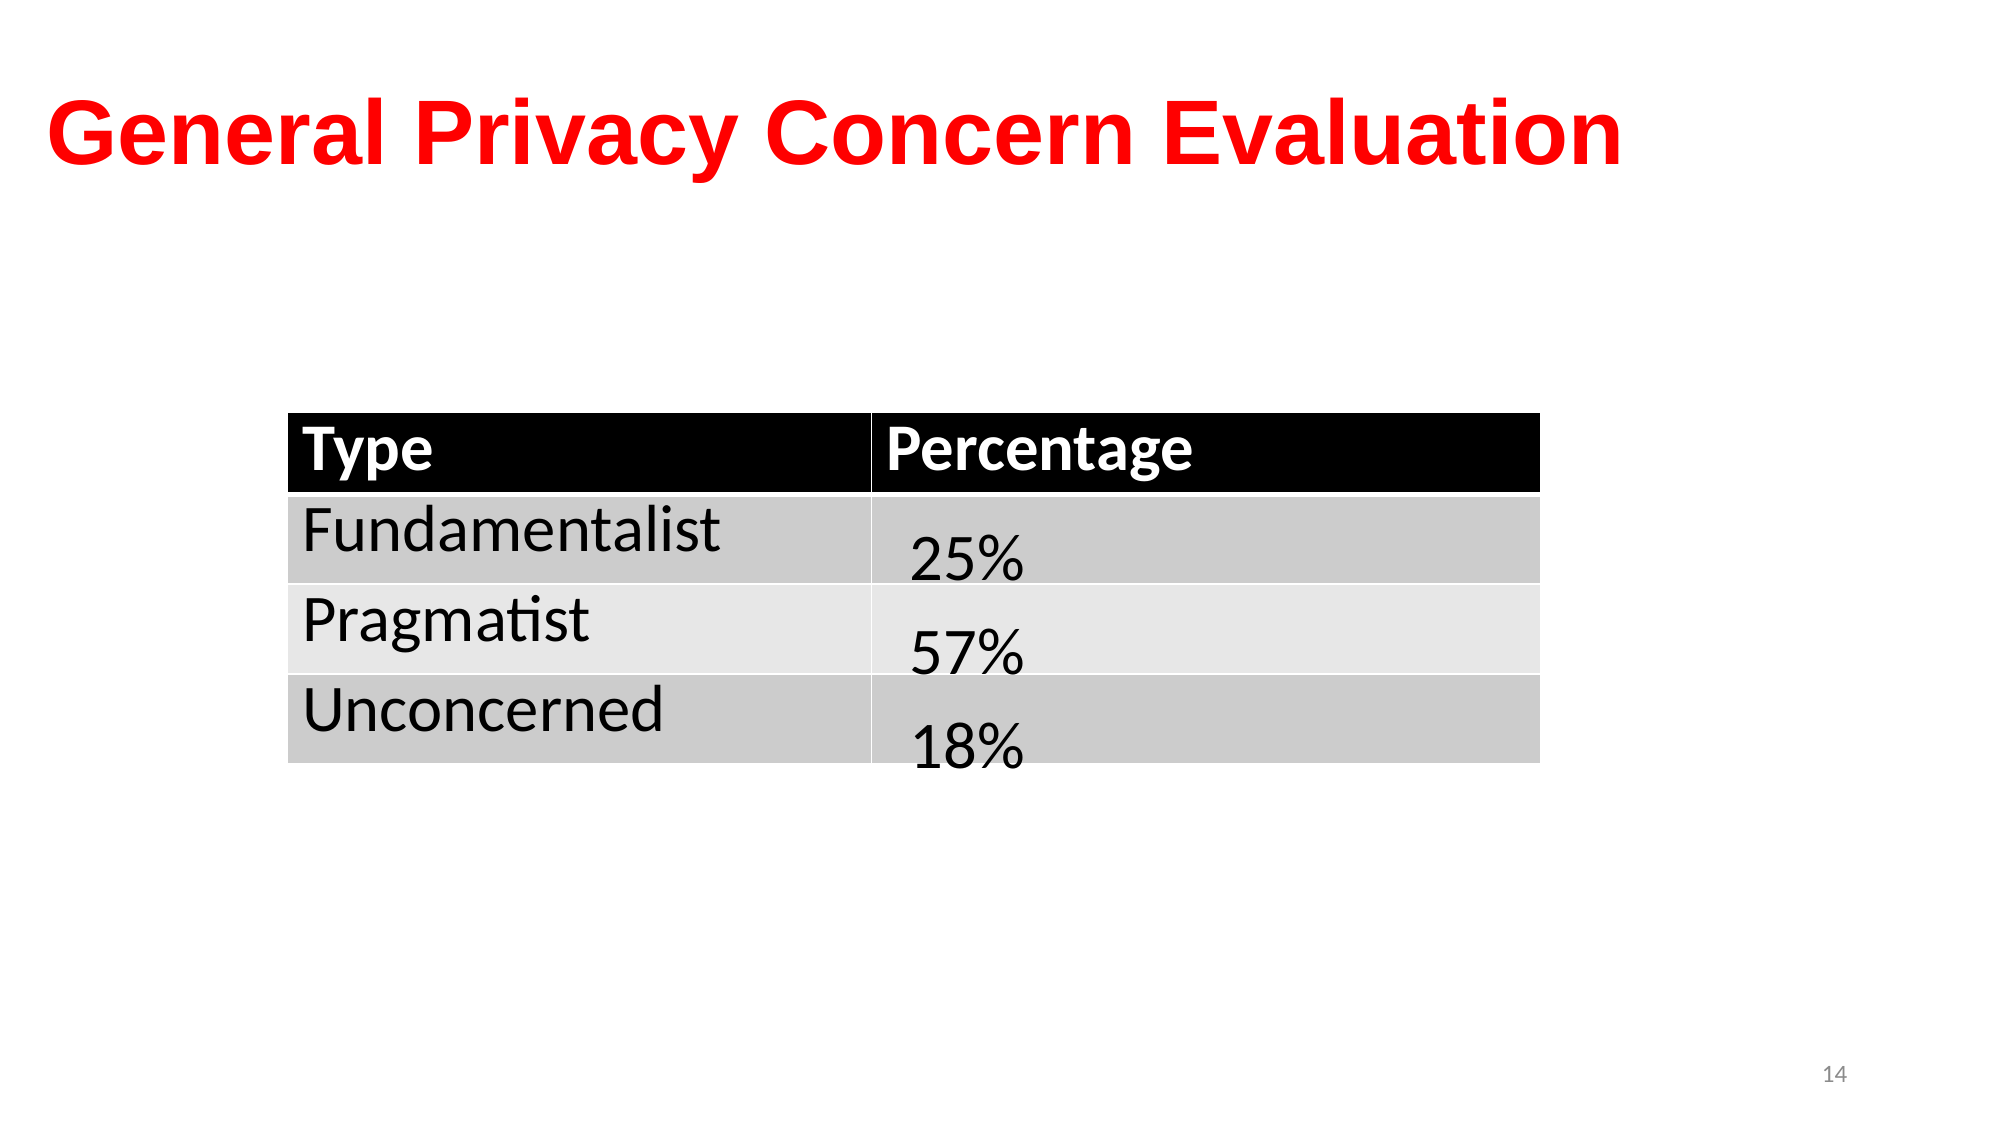

# General Privacy Concern Evaluation
| Type | Percentage |
| --- | --- |
| Fundamentalist |  |
| Pragmatist |  |
| Unconcerned |  |
25%
57%
18%
14